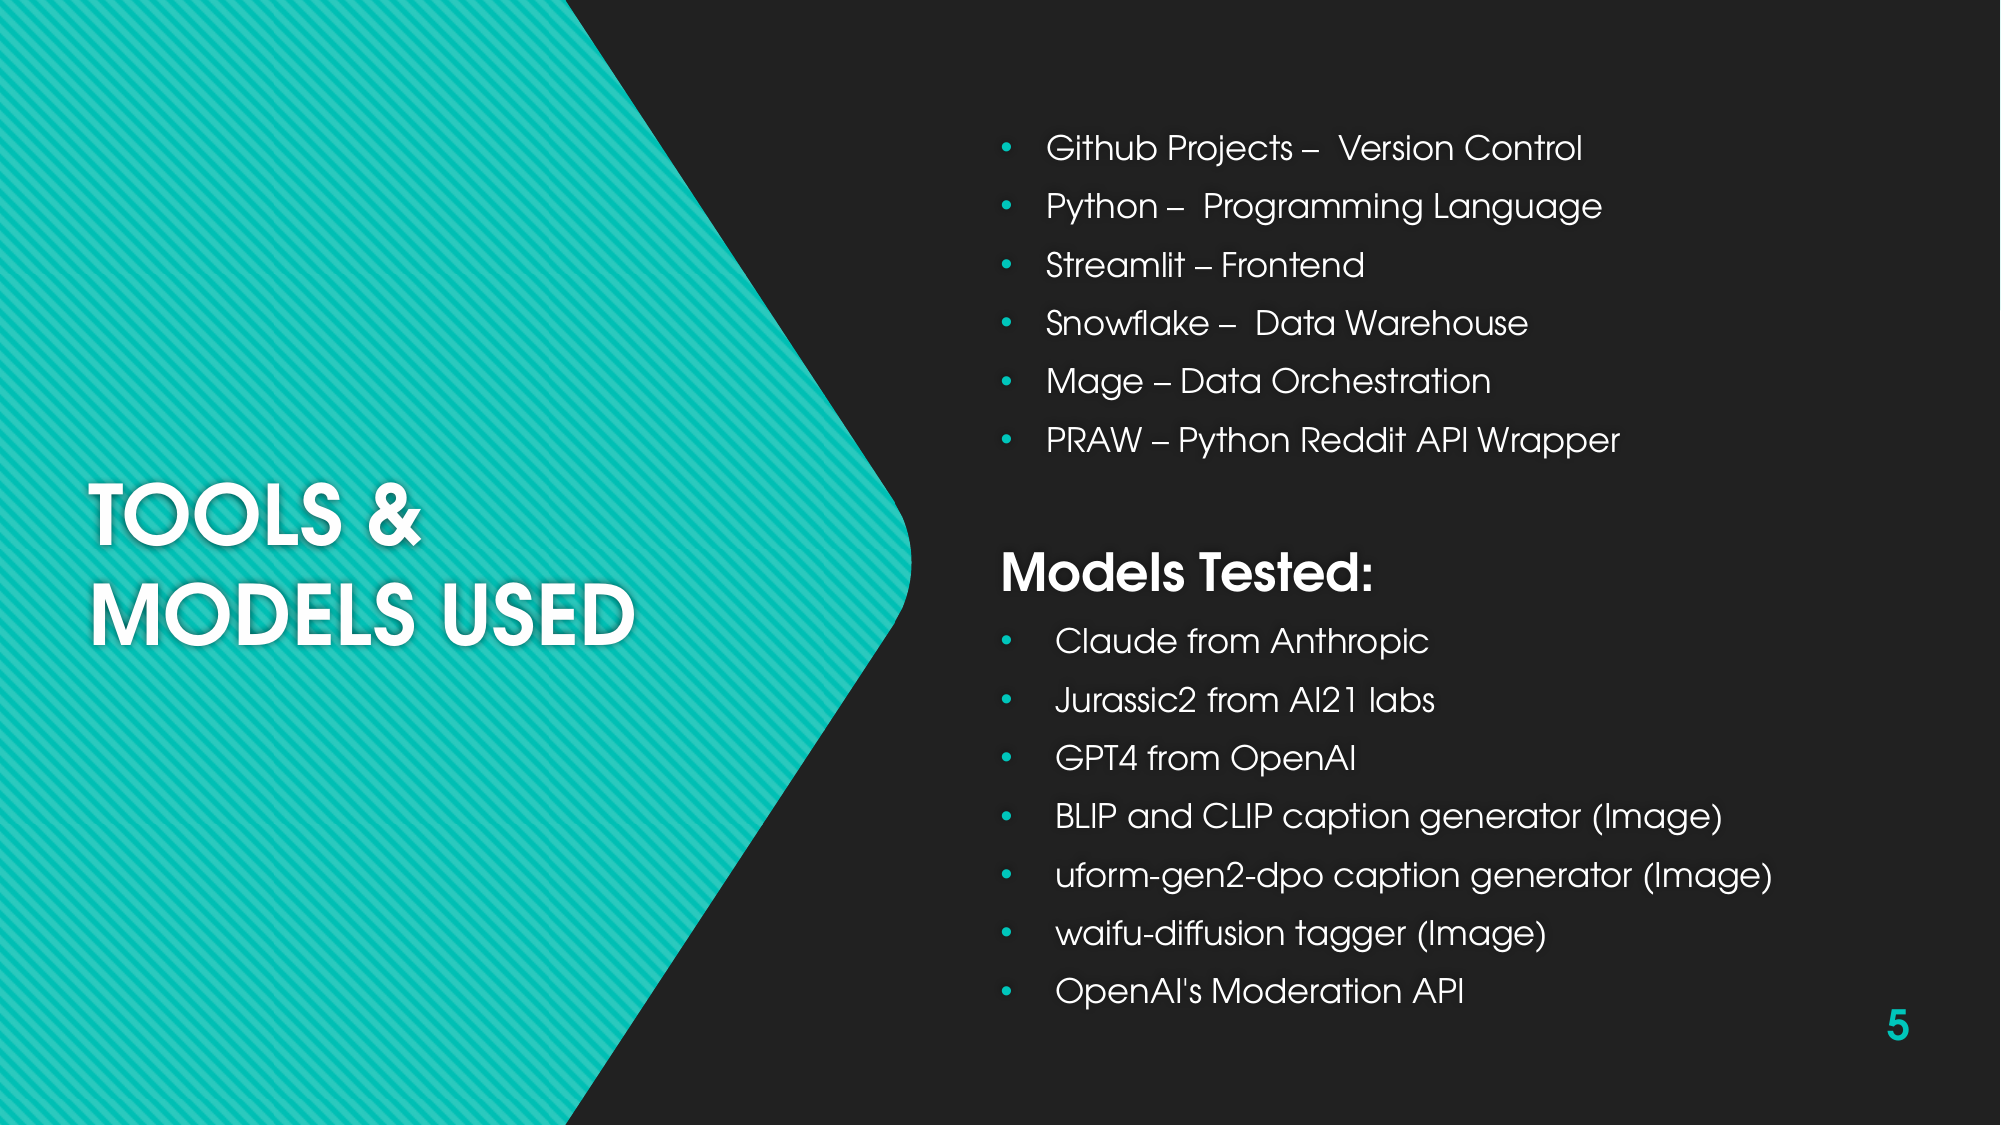

Github Projects –  Version Control
Python –  Programming Language
Streamlit – Frontend
Snowflake –  Data Warehouse
Mage – Data Orchestration
PRAW – Python Reddit API Wrapper

Models Tested:
Claude from Anthropic
Jurassic2 from AI21 labs
GPT4 from OpenAI
BLIP and CLIP caption generator (Image)
uform-gen2-dpo caption generator (Image)
waifu-diffusion tagger (Image)
OpenAI's Moderation API

# TOOLS & MODELS USED
5